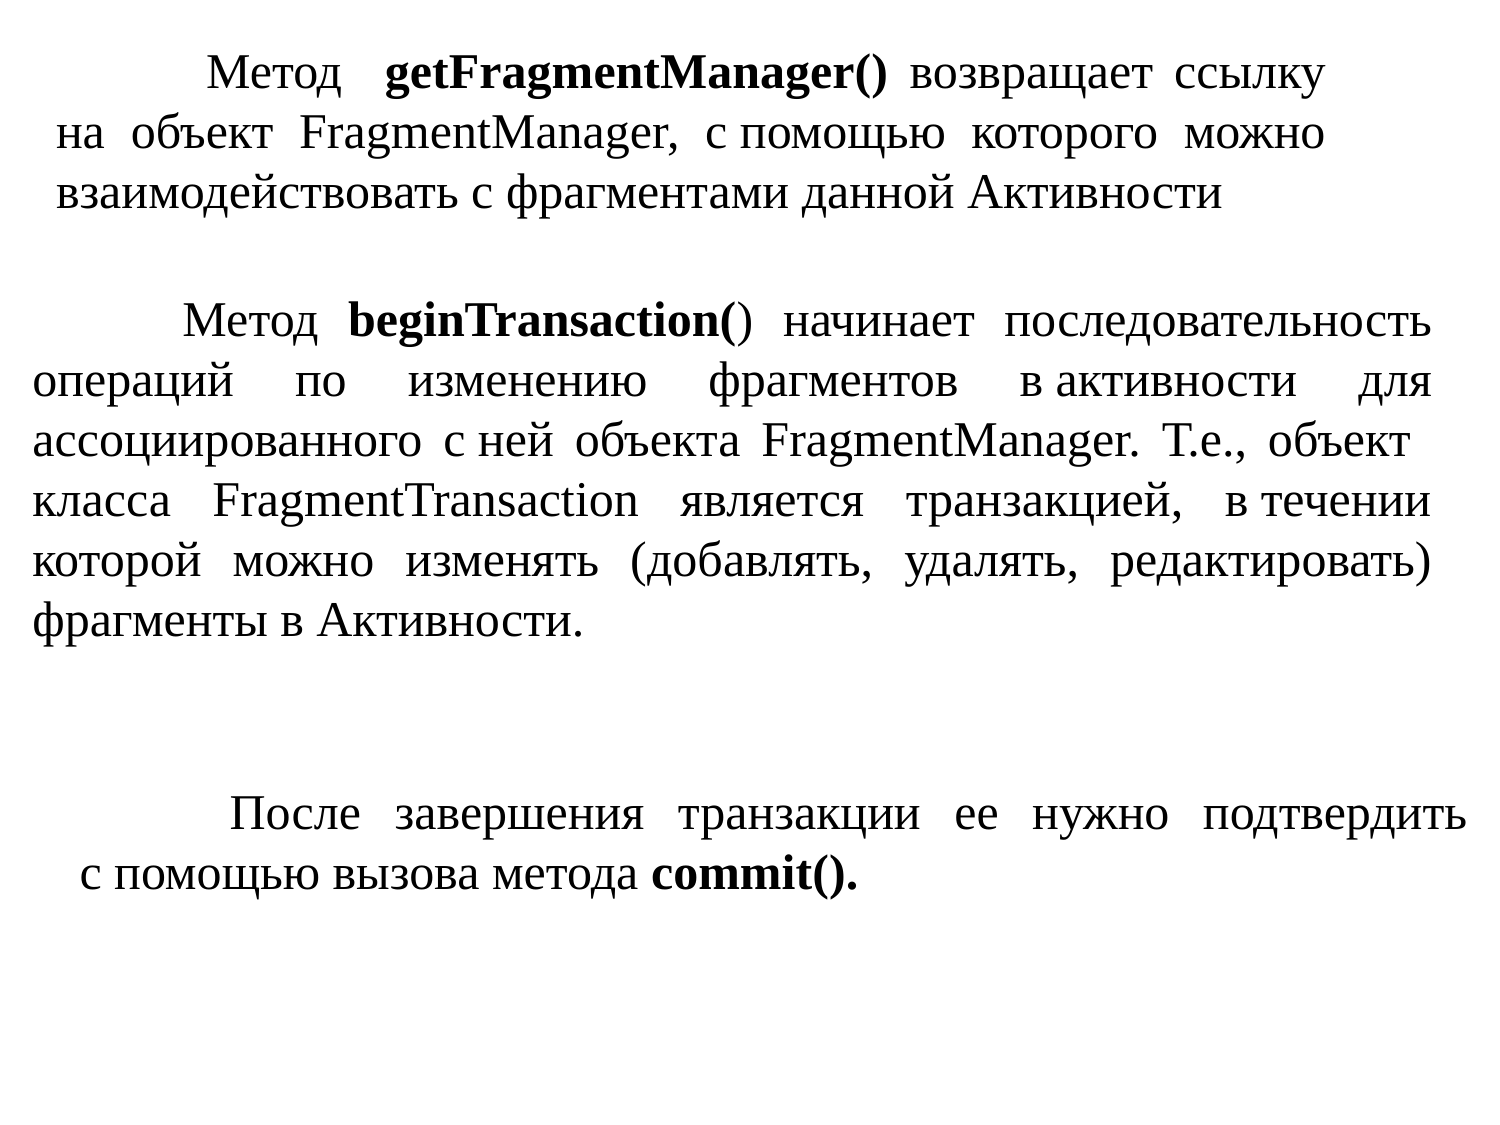

Метод  getFragmentManager() возвращает ссылку на объект FragmentManager, с помощью которого можно взаимодействовать с фрагментами данной Активности
	Метод beginTransaction() начинает последовательность операций по изменению фрагментов в активности для ассоциированного с ней объекта FragmentManager. Т.е., объект  класса FragmentTransaction является транзакцией, в течении которой можно изменять (добавлять, удалять, редактировать) фрагменты в Активности.
	После завершения транзакции ее нужно подтвердить с помощью вызова метода commit().